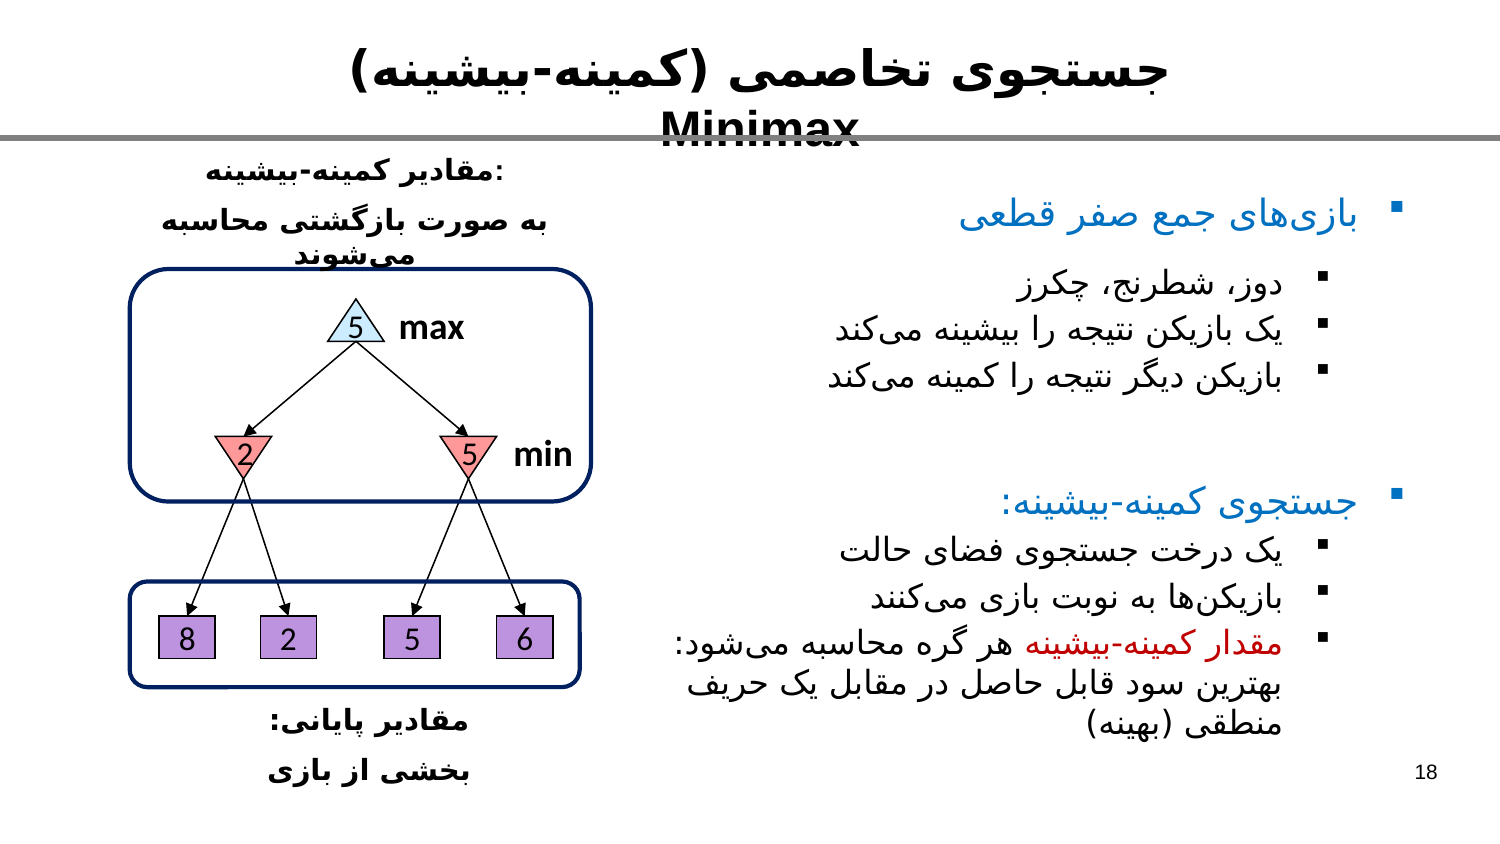

جستجوی تخاصمی (کمینه-بیشینه) Minimax
مقادیر کمینه-بیشینه:
به صورت بازگشتی محاسبه می‌شوند
بازی‌های جمع صفر قطعی
دوز، شطرنج، چکرز
یک بازیکن نتیجه را بیشینه می‌کند
بازیکن دیگر نتیجه را کمینه می‌کند

جستجوی کمینه‌-بیشینه:
یک درخت جستجوی فضای حالت
بازیکن‌ها به نوبت بازی می‌کنند
مقدار کمینه-بیشینه هر گره محاسبه می‌شود: بهترین سود قابل حاصل در مقابل یک حریف منطقی (بهینه)

5

max
2
5
min

8
2
5
6
مقادیر پایانی:
بخشی از بازی
18